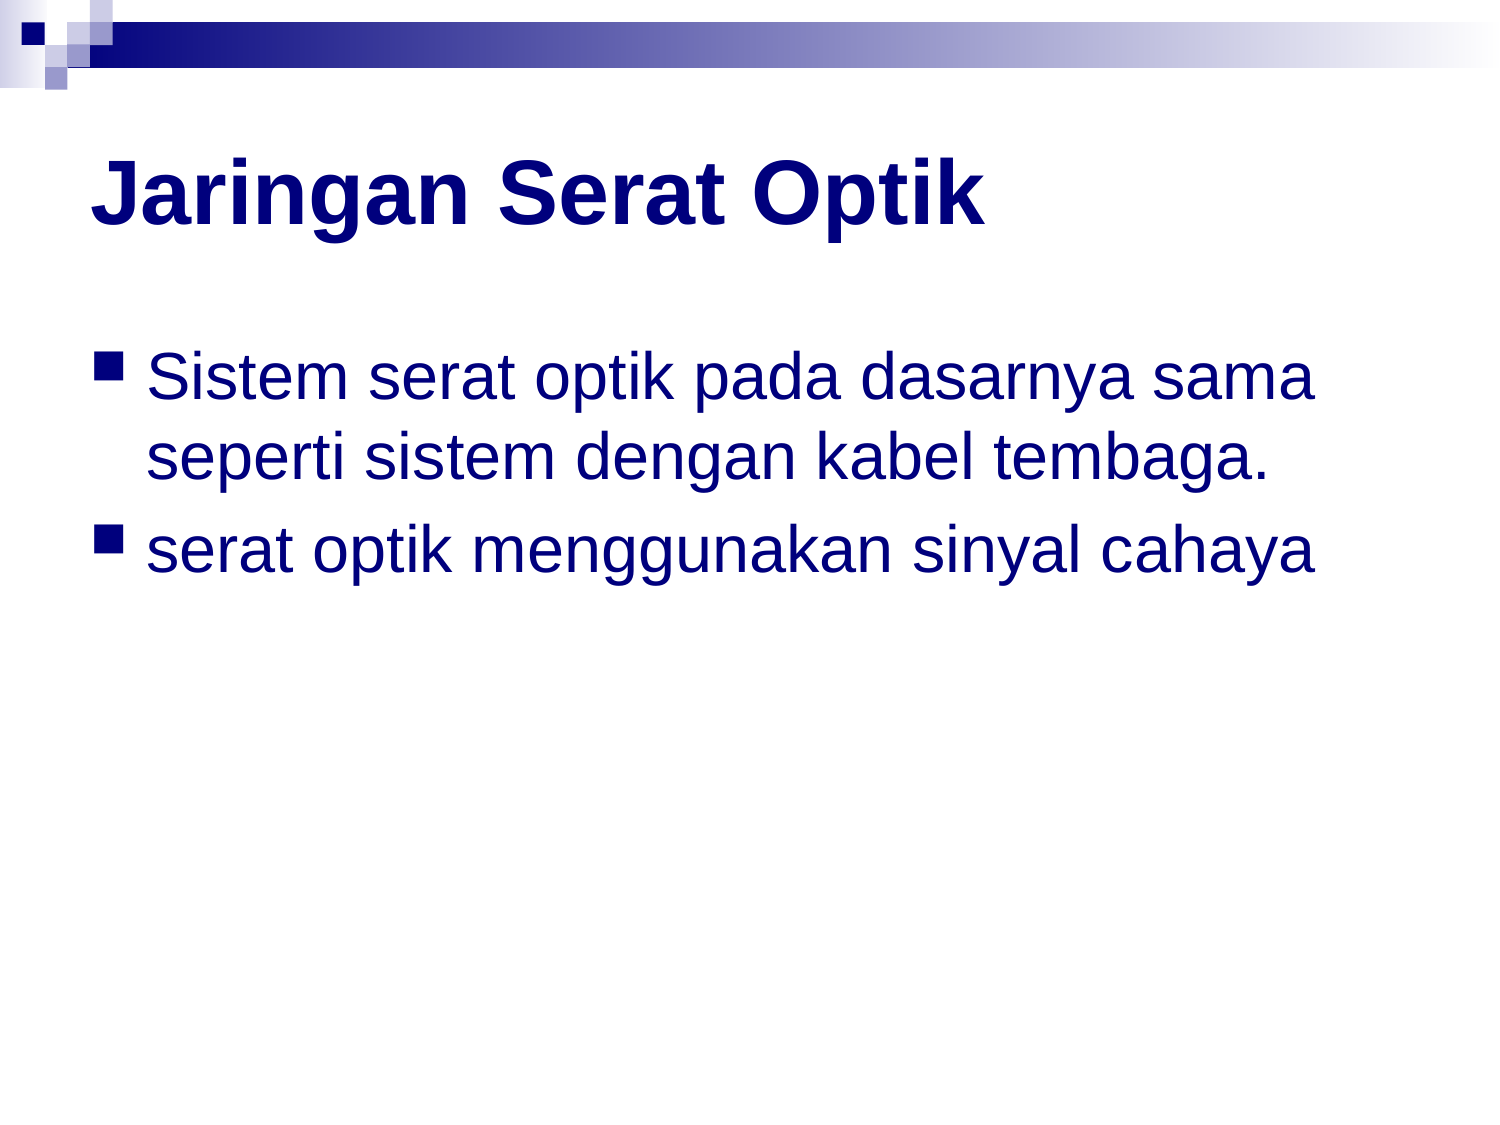

# Jaringan Serat Optik
Sistem serat optik pada dasarnya sama seperti sistem dengan kabel tembaga.
serat optik menggunakan sinyal cahaya